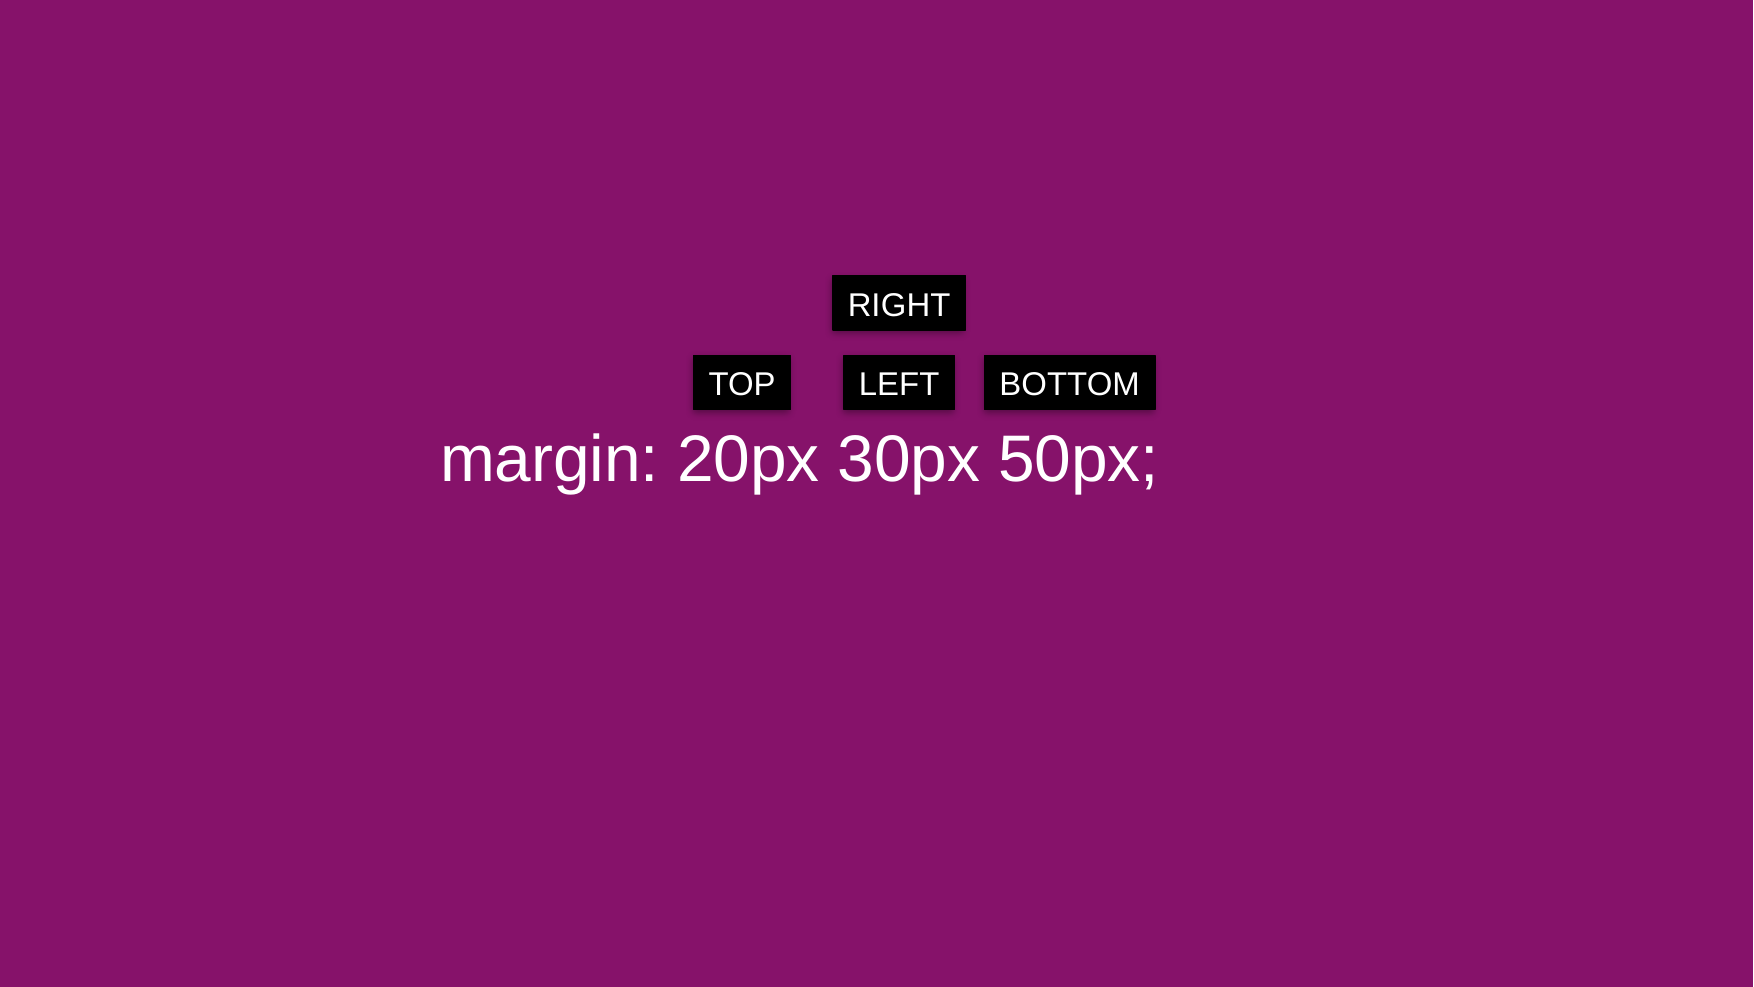

RIGHT
TOP
LEFT
BOTTOM
margin: 20px 30px 50px;